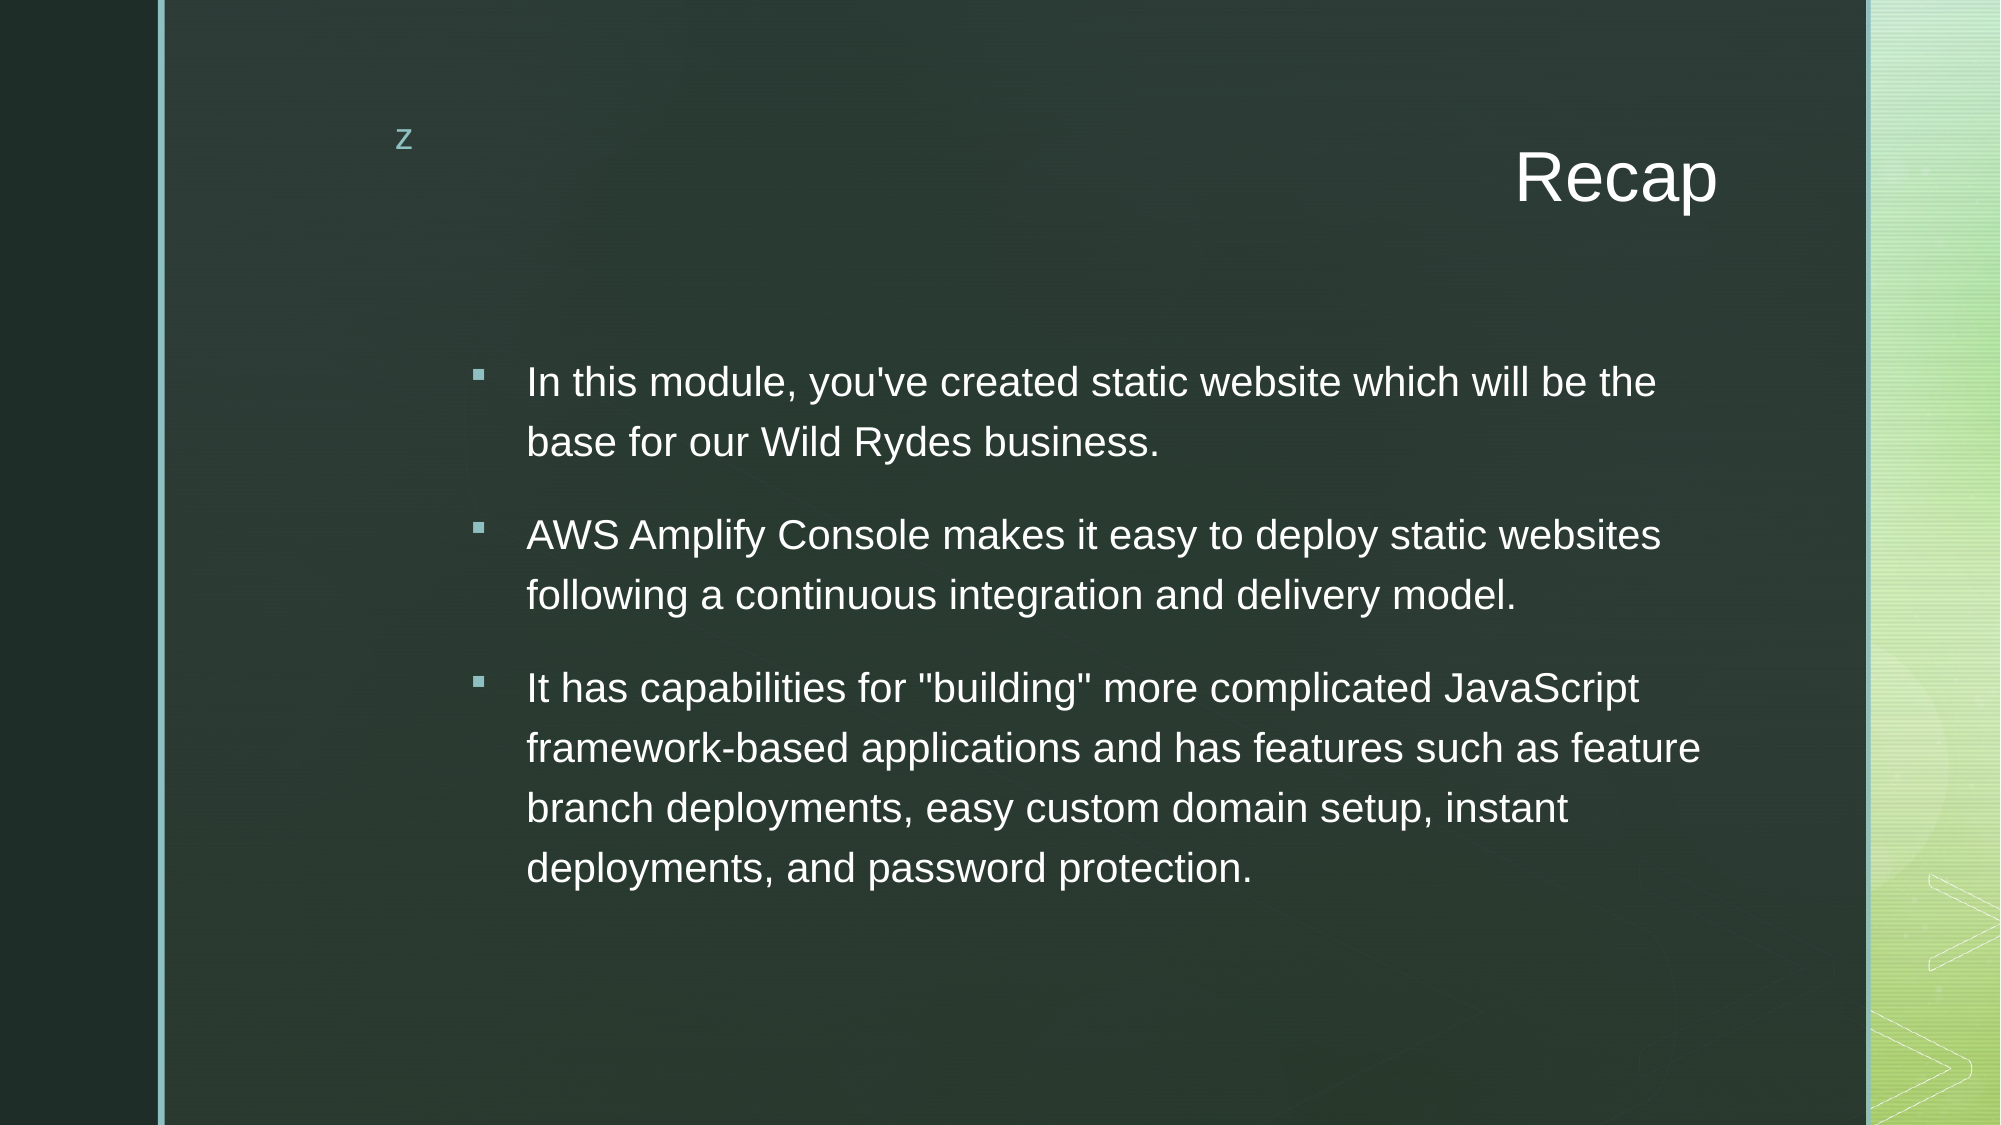

# Recap
In this module, you've created static website which will be the base for our Wild Rydes business.
AWS Amplify Console makes it easy to deploy static websites following a continuous integration and delivery model.
It has capabilities for "building" more complicated JavaScript framework-based applications and has features such as feature branch deployments, easy custom domain setup, instant deployments, and password protection.